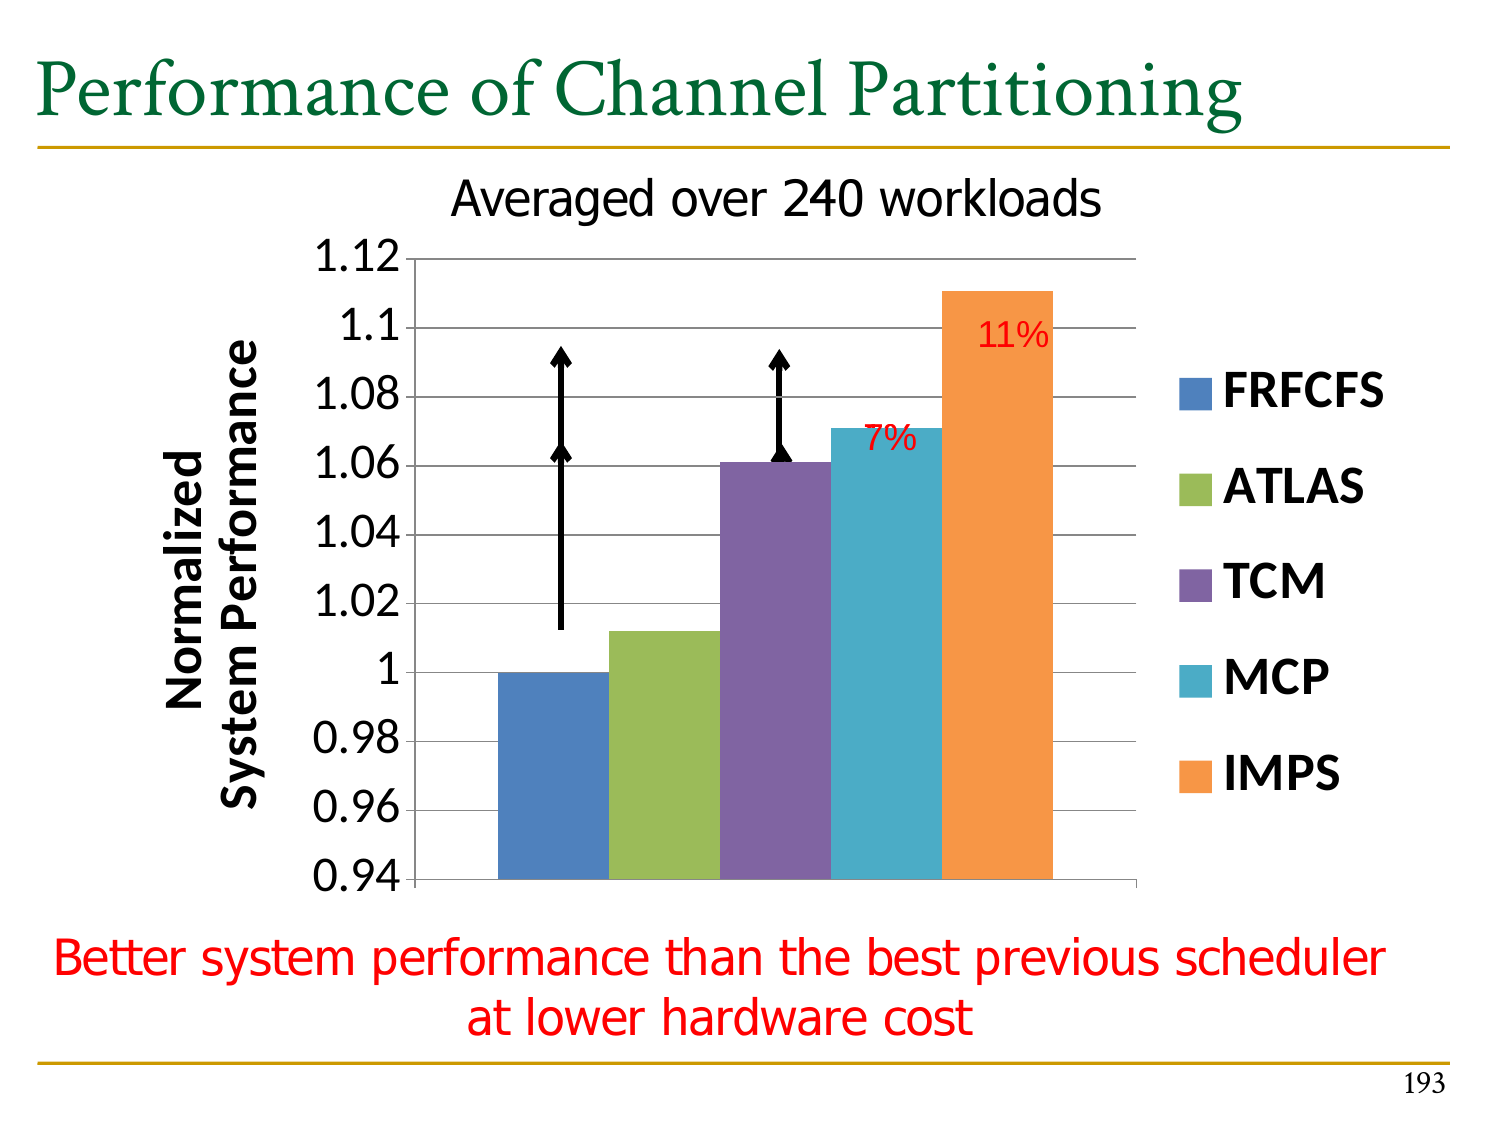

# Performance of Channel Partitioning
Averaged over 240 workloads

### Chart

| Category | FRFCFS | ATLAS | TCM | MCP | IMPS |
|---|---|---|---|---|---|
|   | 1.0 | 1.012 | 1.060999999999999 | 1.071 | 1.1108 |
11%
5%
7%
1%
Better system performance than the best previous scheduler
at lower hardware cost
193